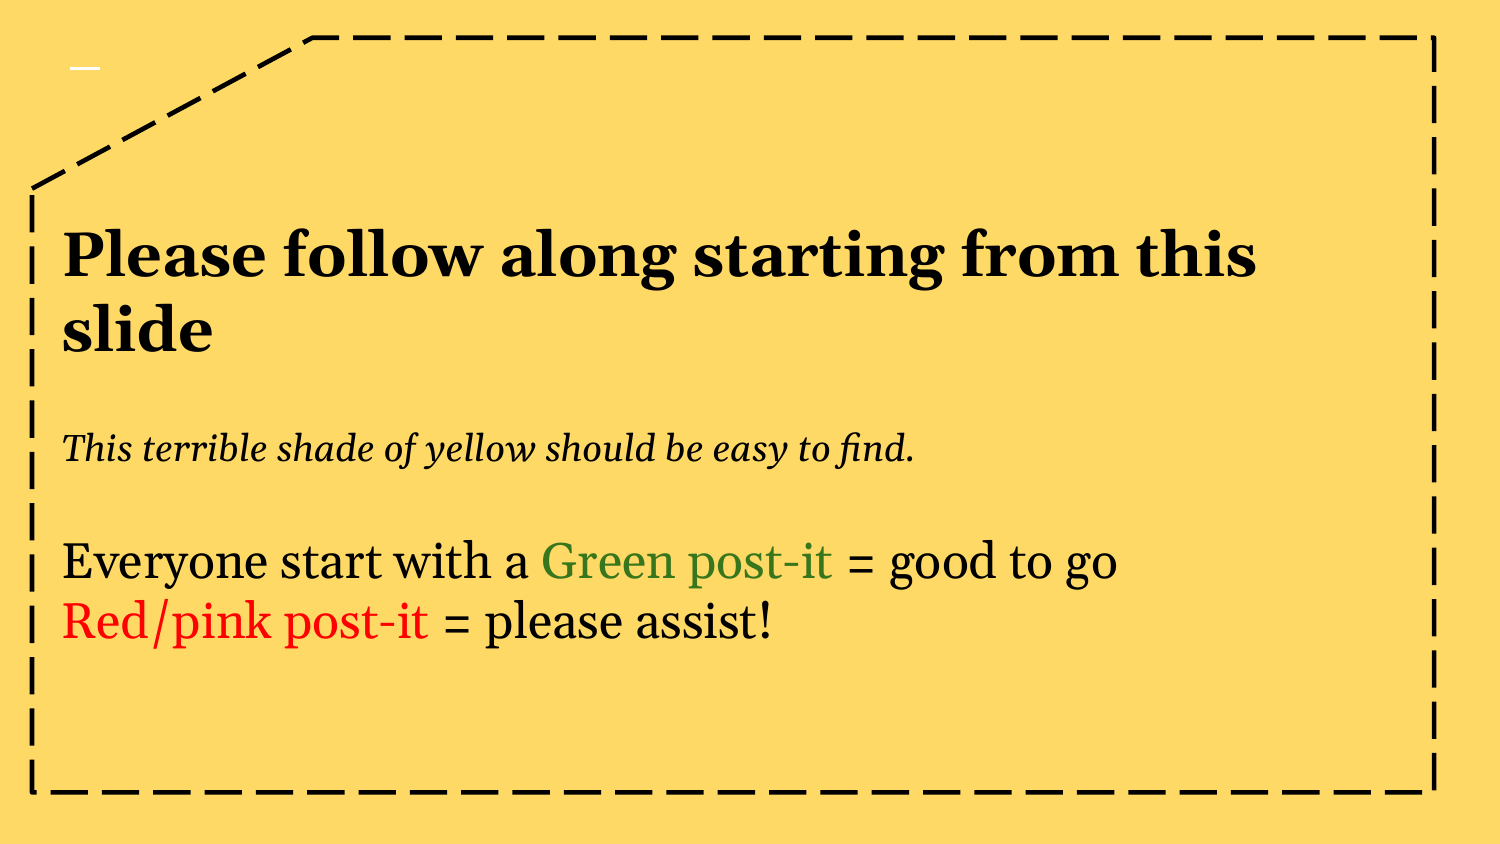

# Please follow along starting from this slide

This terrible shade of yellow should be easy to find.

Everyone start with a Green post-it = good to go
Red/pink post-it = please assist!